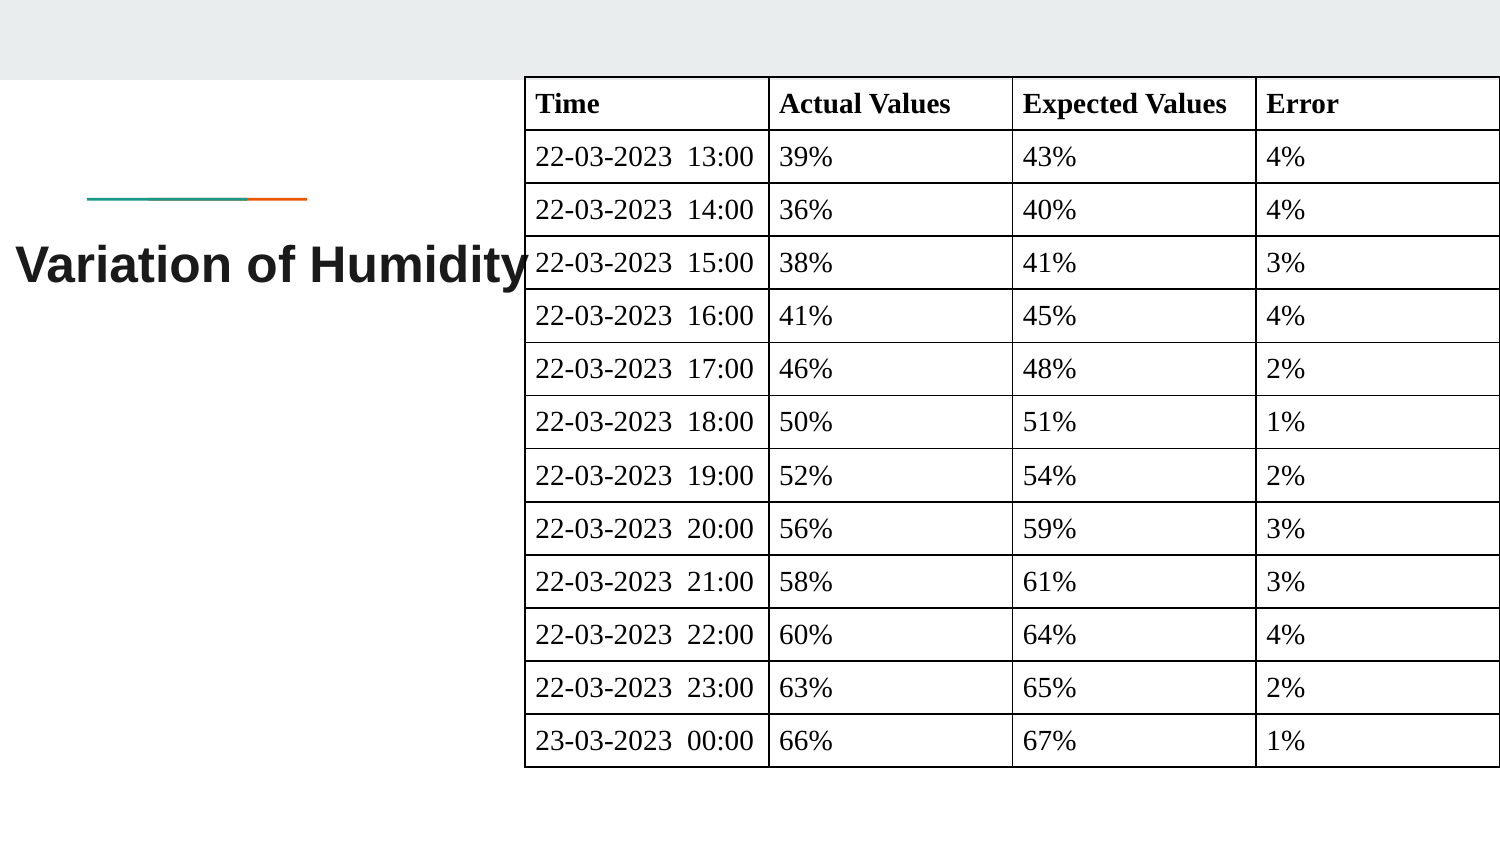

| Time | Actual Values | Expected Values | Error |
| --- | --- | --- | --- |
| 22-03-2023 13:00 | 39% | 43% | 4% |
| 22-03-2023 14:00 | 36% | 40% | 4% |
| 22-03-2023 15:00 | 38% | 41% | 3% |
| 22-03-2023 16:00 | 41% | 45% | 4% |
| 22-03-2023 17:00 | 46% | 48% | 2% |
| 22-03-2023 18:00 | 50% | 51% | 1% |
| 22-03-2023 19:00 | 52% | 54% | 2% |
| 22-03-2023 20:00 | 56% | 59% | 3% |
| 22-03-2023 21:00 | 58% | 61% | 3% |
| 22-03-2023 22:00 | 60% | 64% | 4% |
| 22-03-2023 23:00 | 63% | 65% | 2% |
| 23-03-2023 00:00 | 66% | 67% | 1% |
# Variation of Humidity